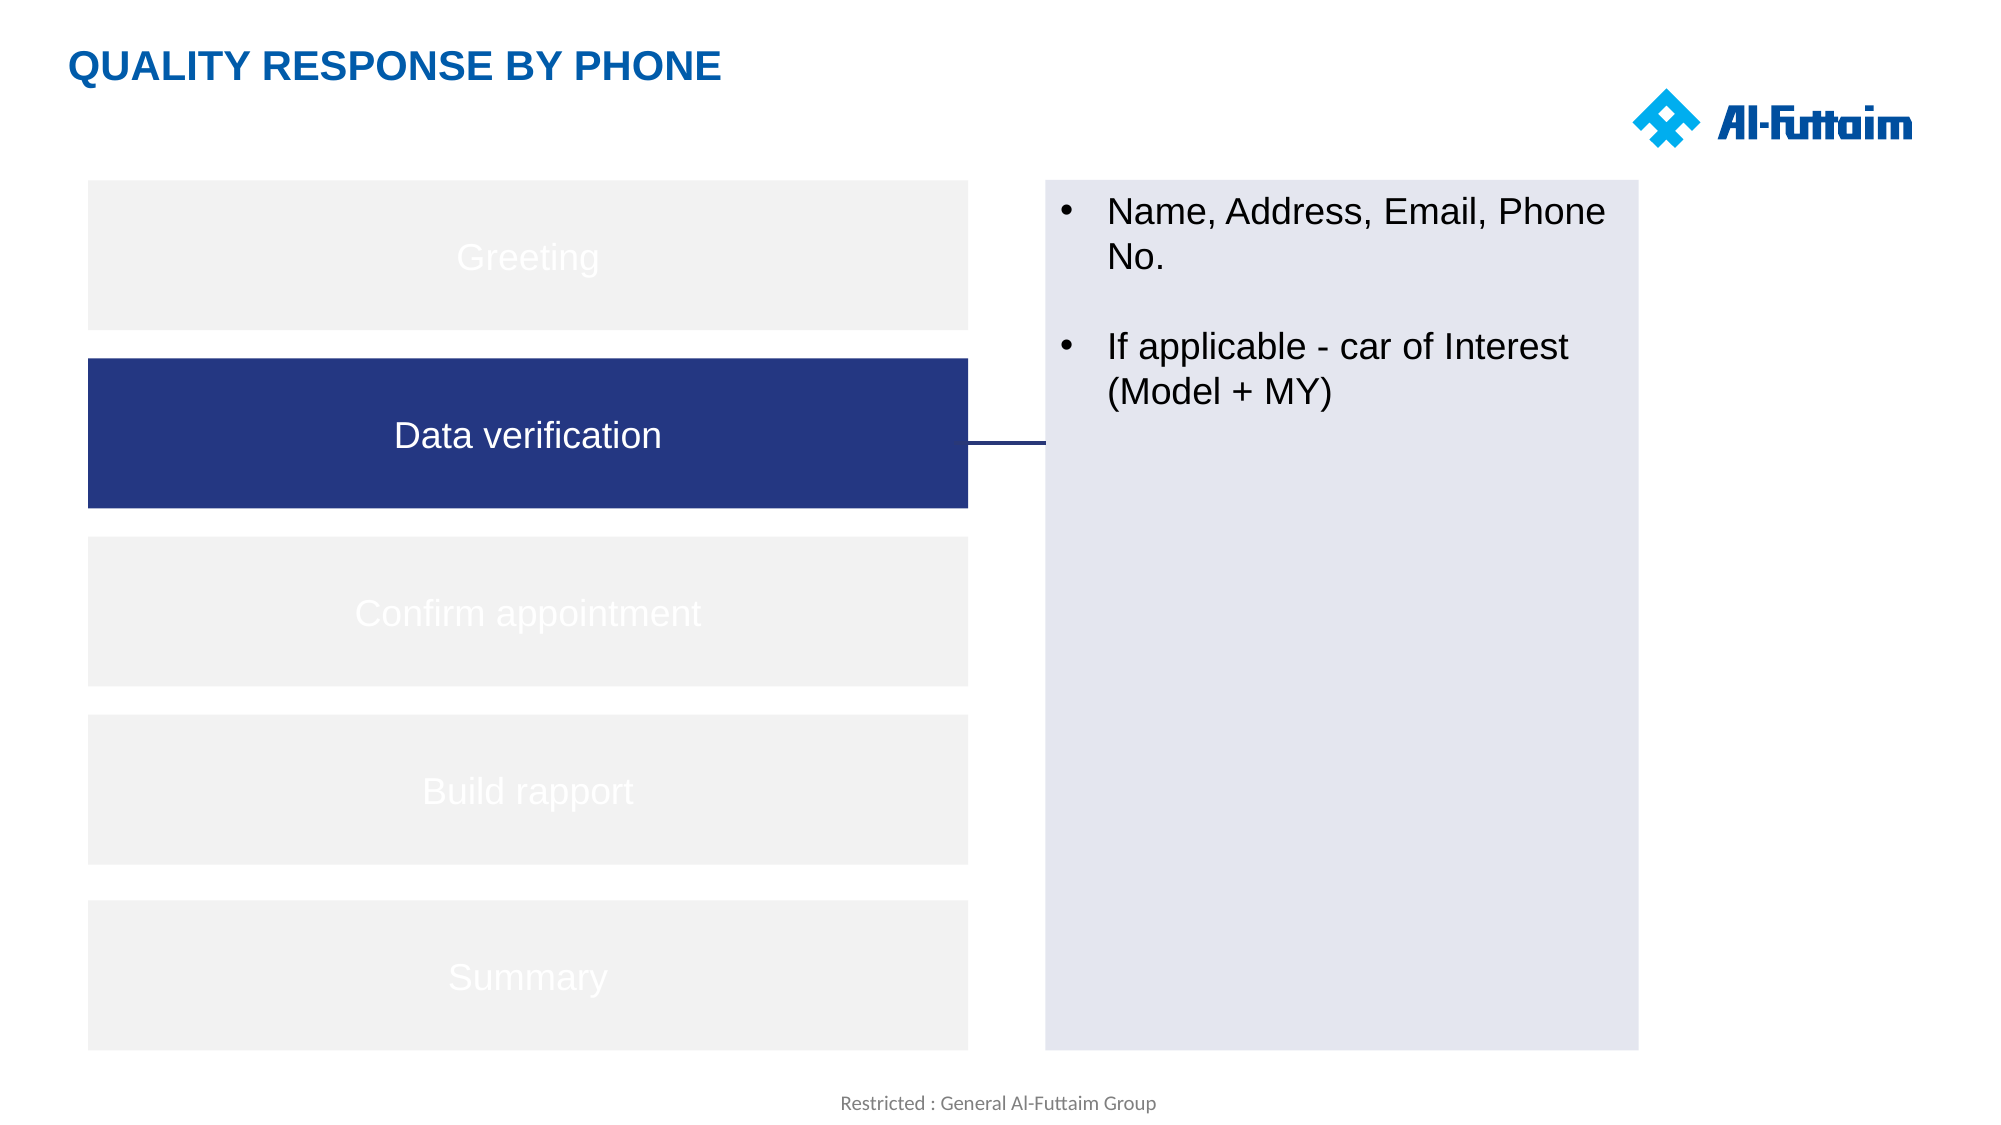

QUALITY RESPONSE BY PHONE
Name, Address, Email, Phone No.
If applicable - car of Interest (Model + MY)

Greeting

Data verification

Confirm appointment

Build rapport

Summary